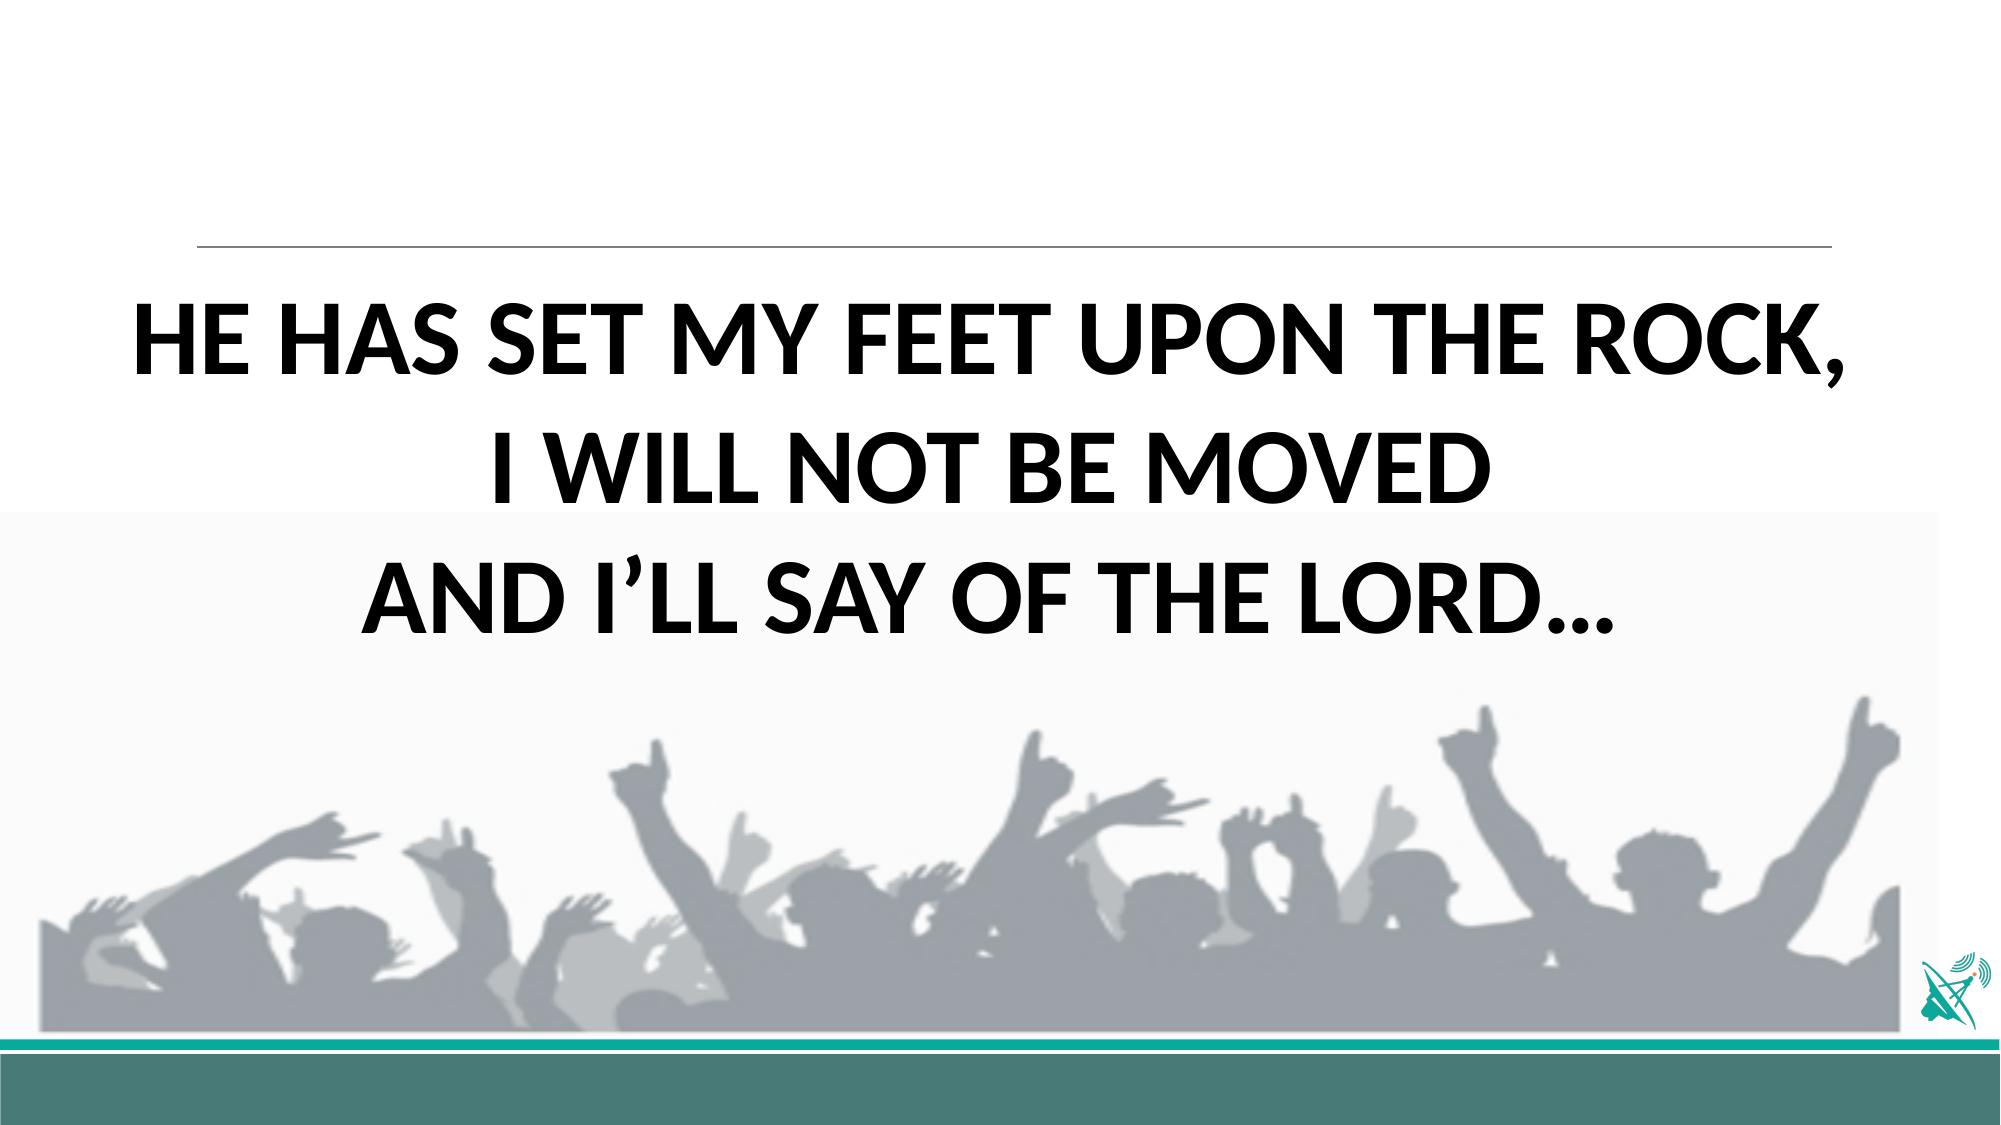

HE HAS SET MY FEET UPON THE ROCK,
I WILL NOT BE MOVED
AND I’LL SAY OF THE LORD…